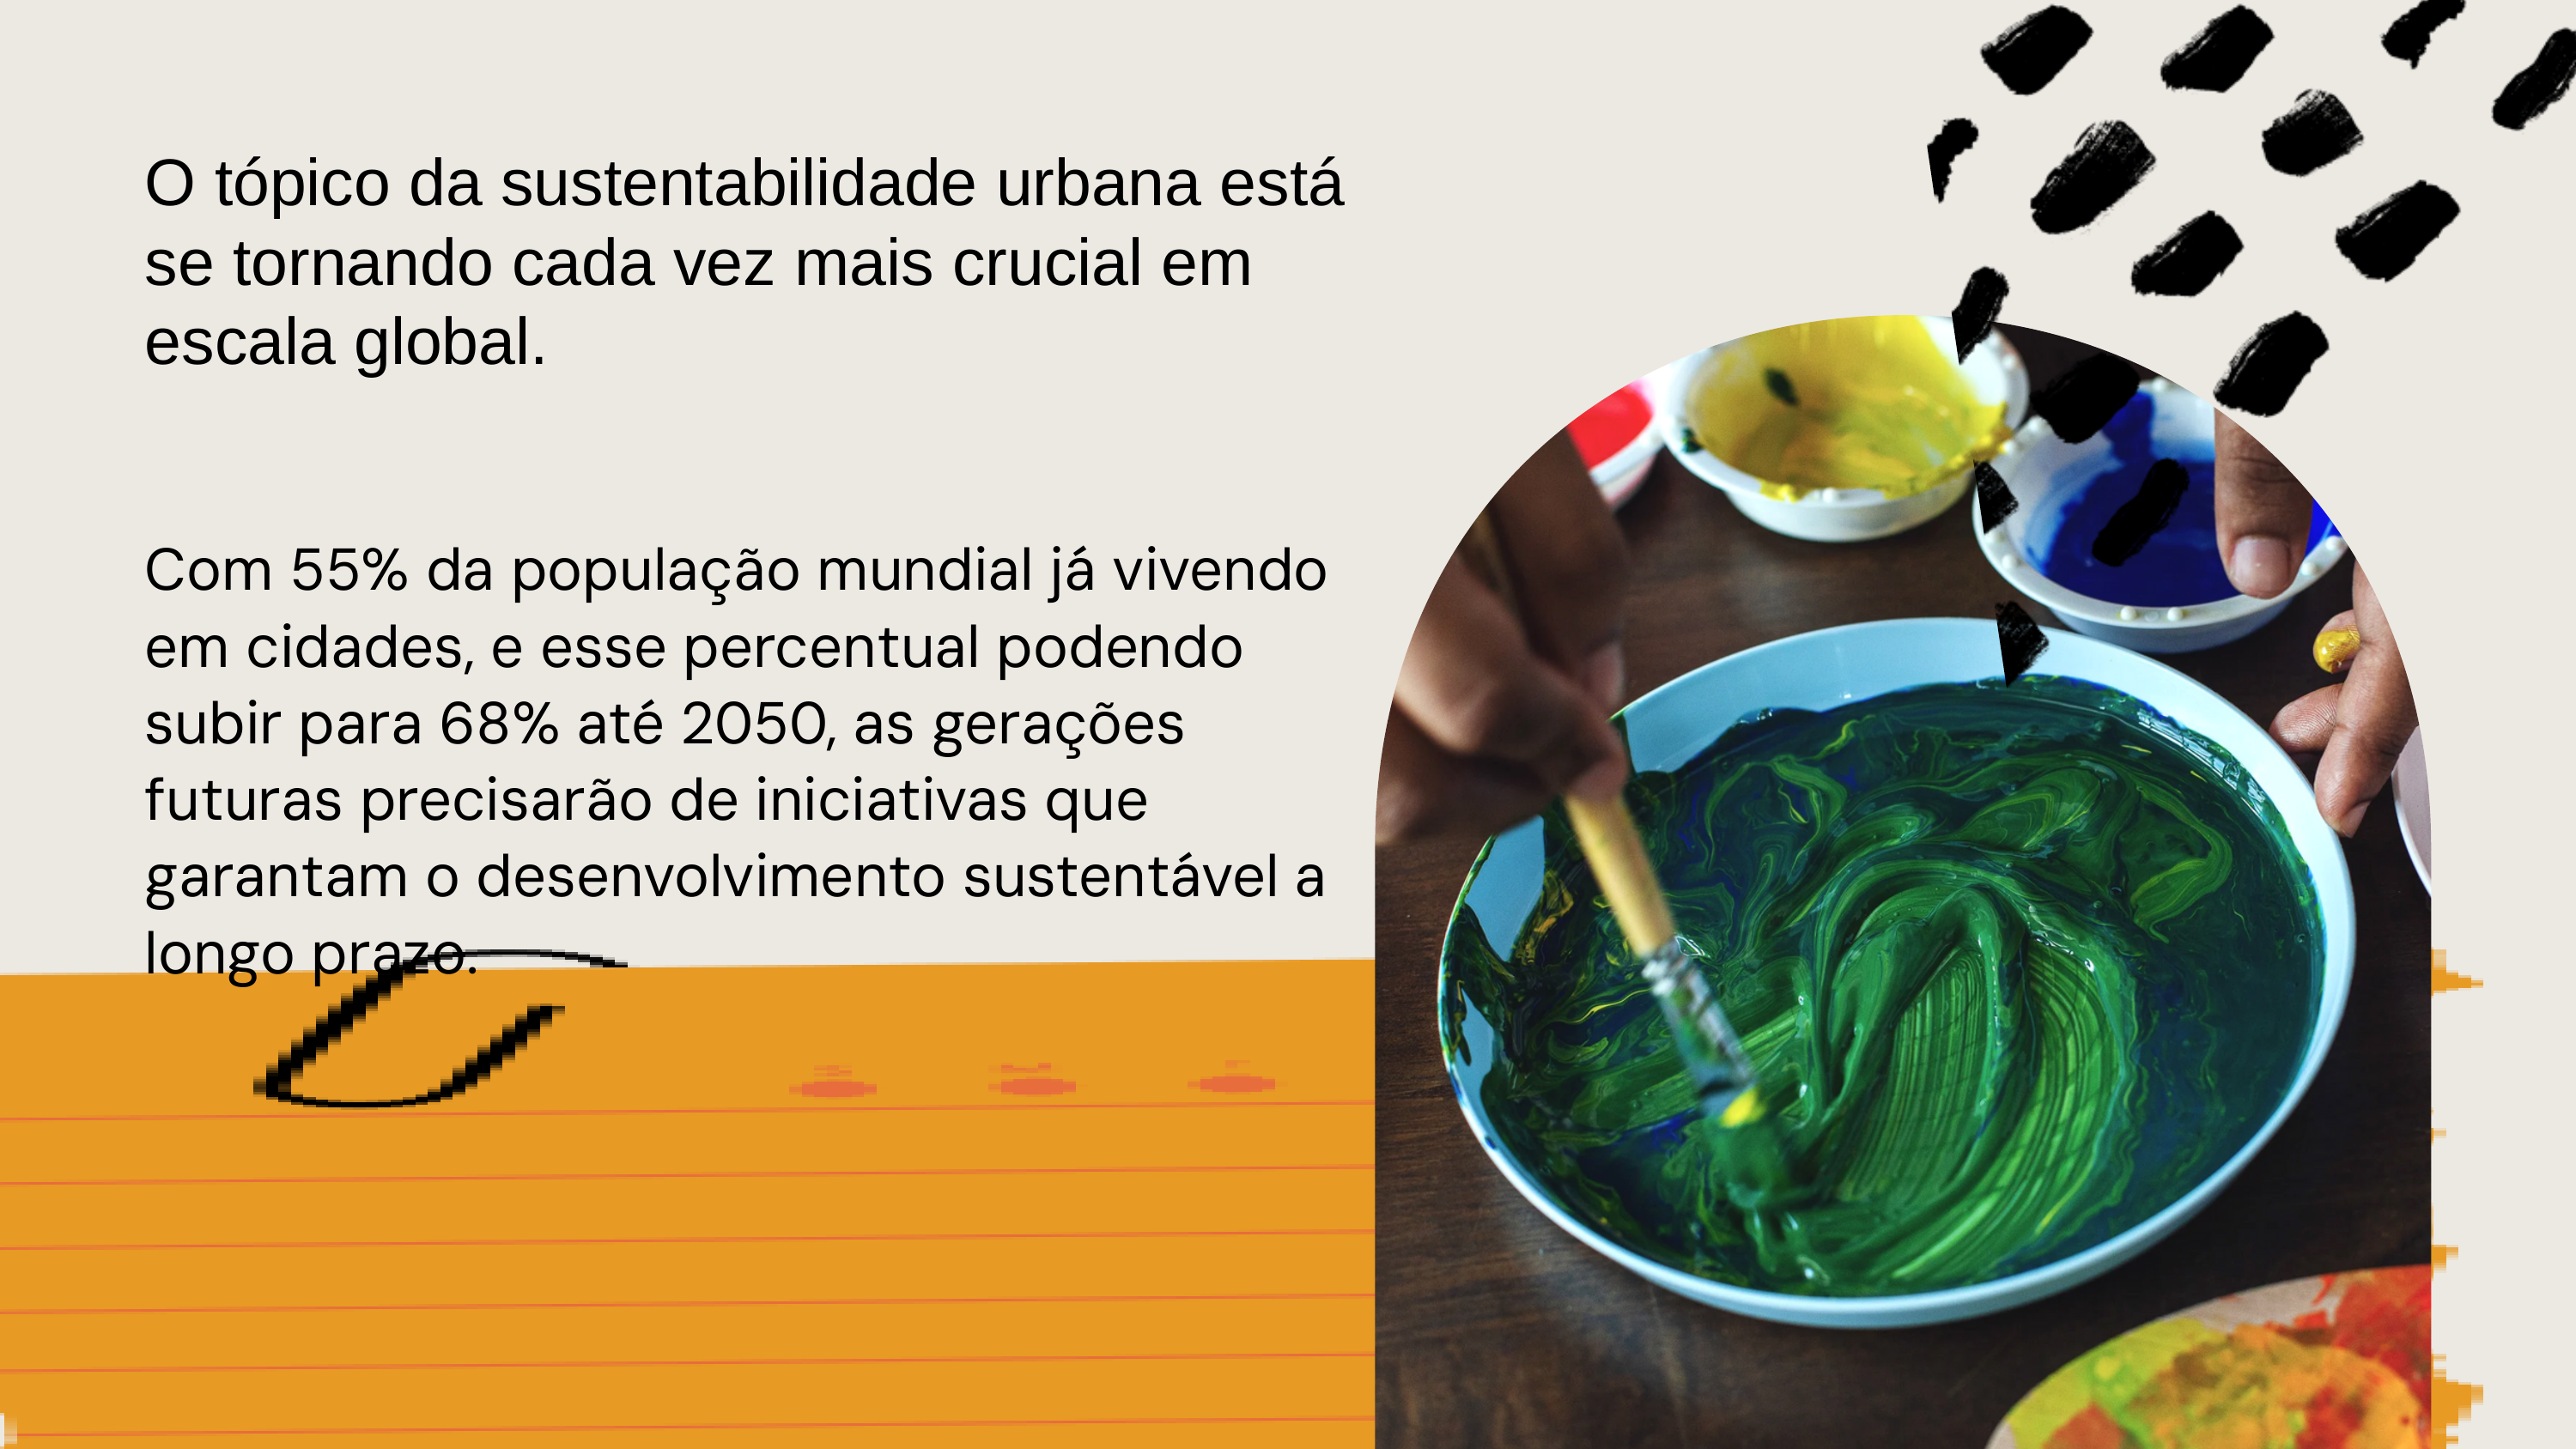

O tópico da sustentabilidade urbana está se tornando cada vez mais crucial em escala global.
Com 55% da população mundial já vivendo em cidades, e esse percentual podendo subir para 68% até 2050, as gerações futuras precisarão de iniciativas que garantam o desenvolvimento sustentável a longo prazo.